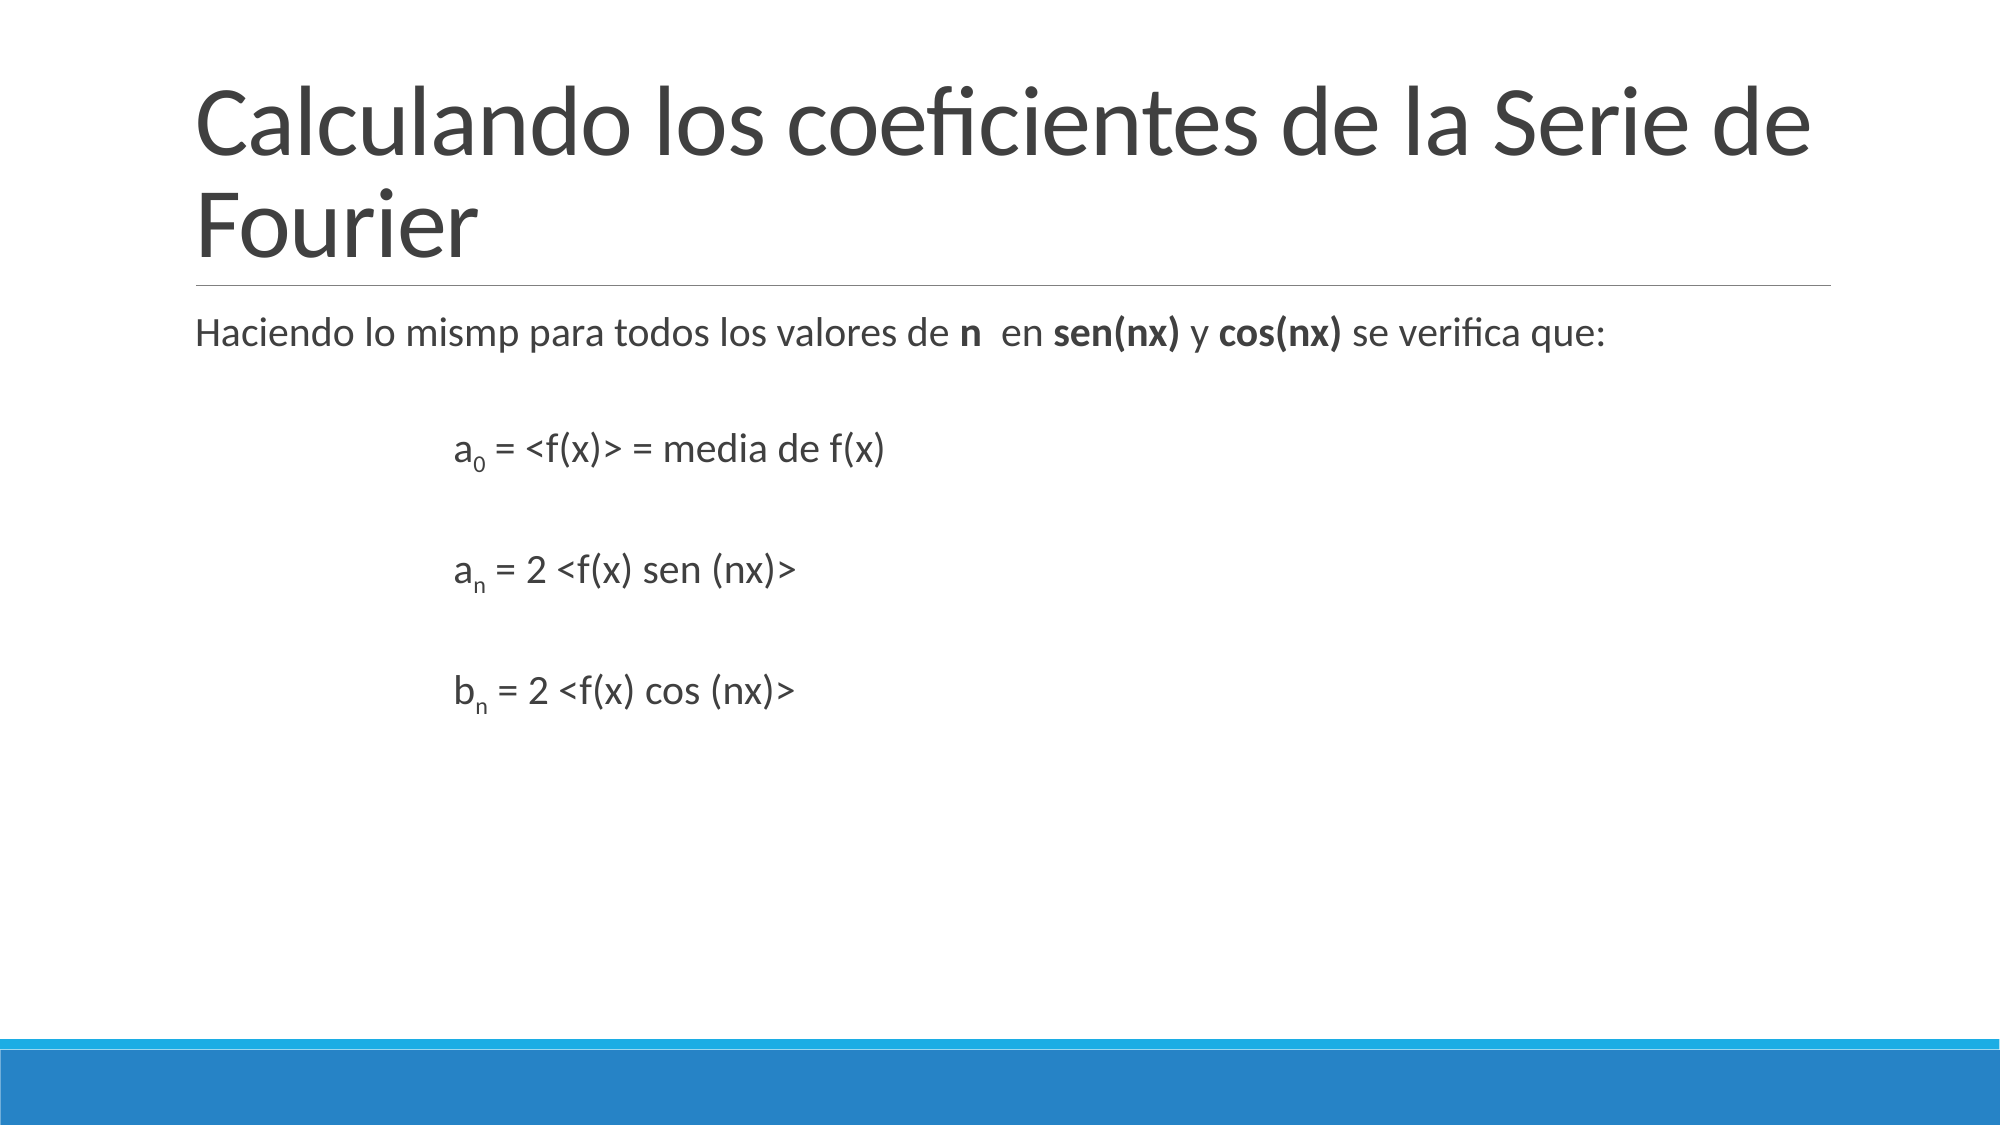

# Calculando los coeficientes de la Serie de Fourier
Haciendo lo mismp para todos los valores de n  en sen(nx) y cos(nx) se verifica que:

 a0 = <f(x)> = media de f(x)

 an = 2 <f(x) sen (nx)>

 bn = 2 <f(x) cos (nx)>